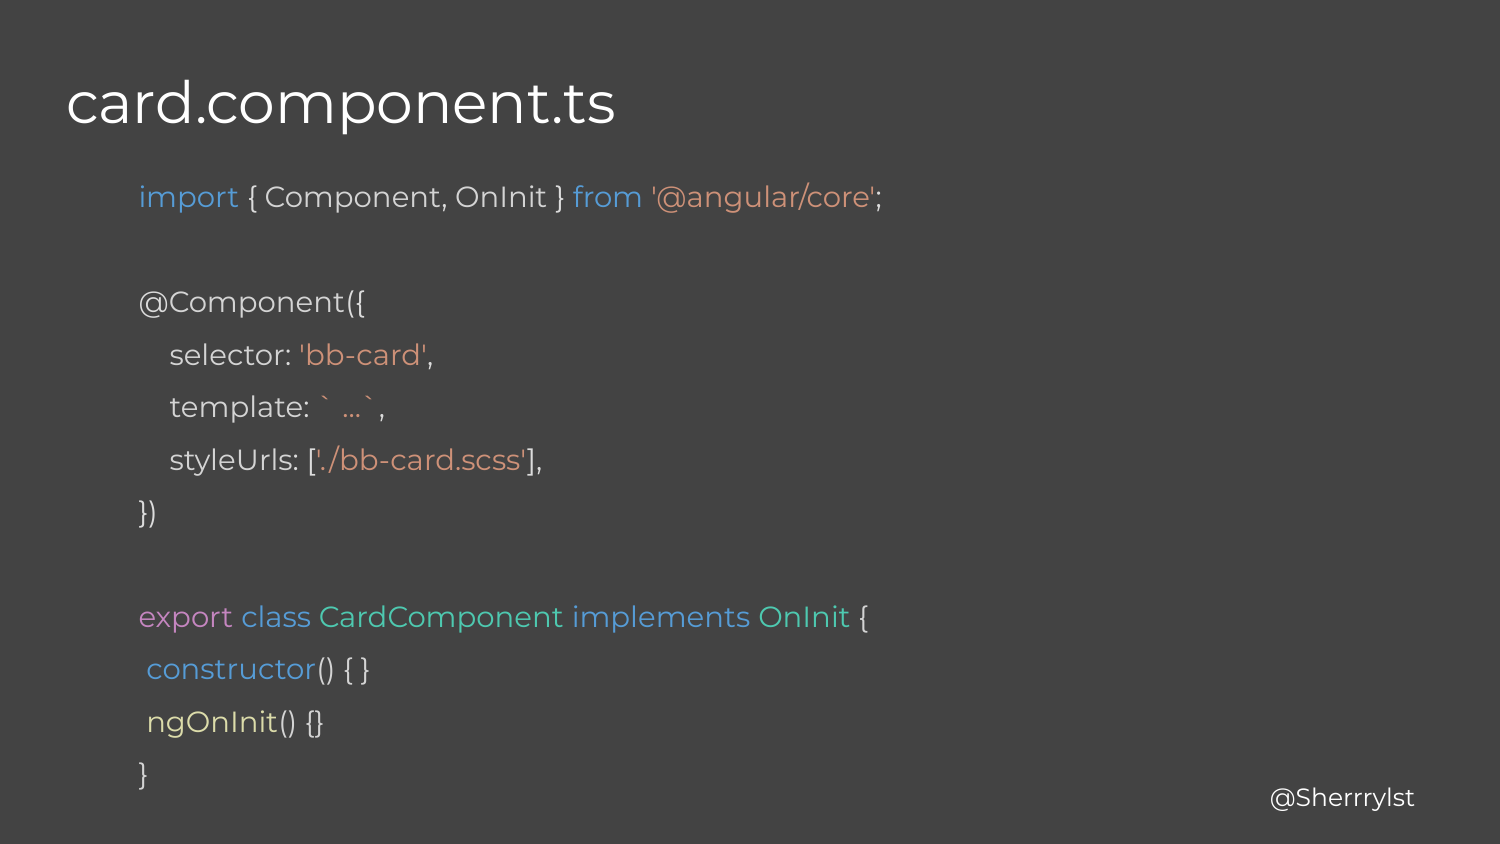

# card.component.ts
import { Component, OnInit } from '@angular/core';

@Component({
    selector: 'bb-card',
    template: ` ...`,
    styleUrls: ['./bb-card.scss'],
})

export class CardComponent implements OnInit {
 constructor() { }
 ngOnInit() {}
}

@Sherrrylst